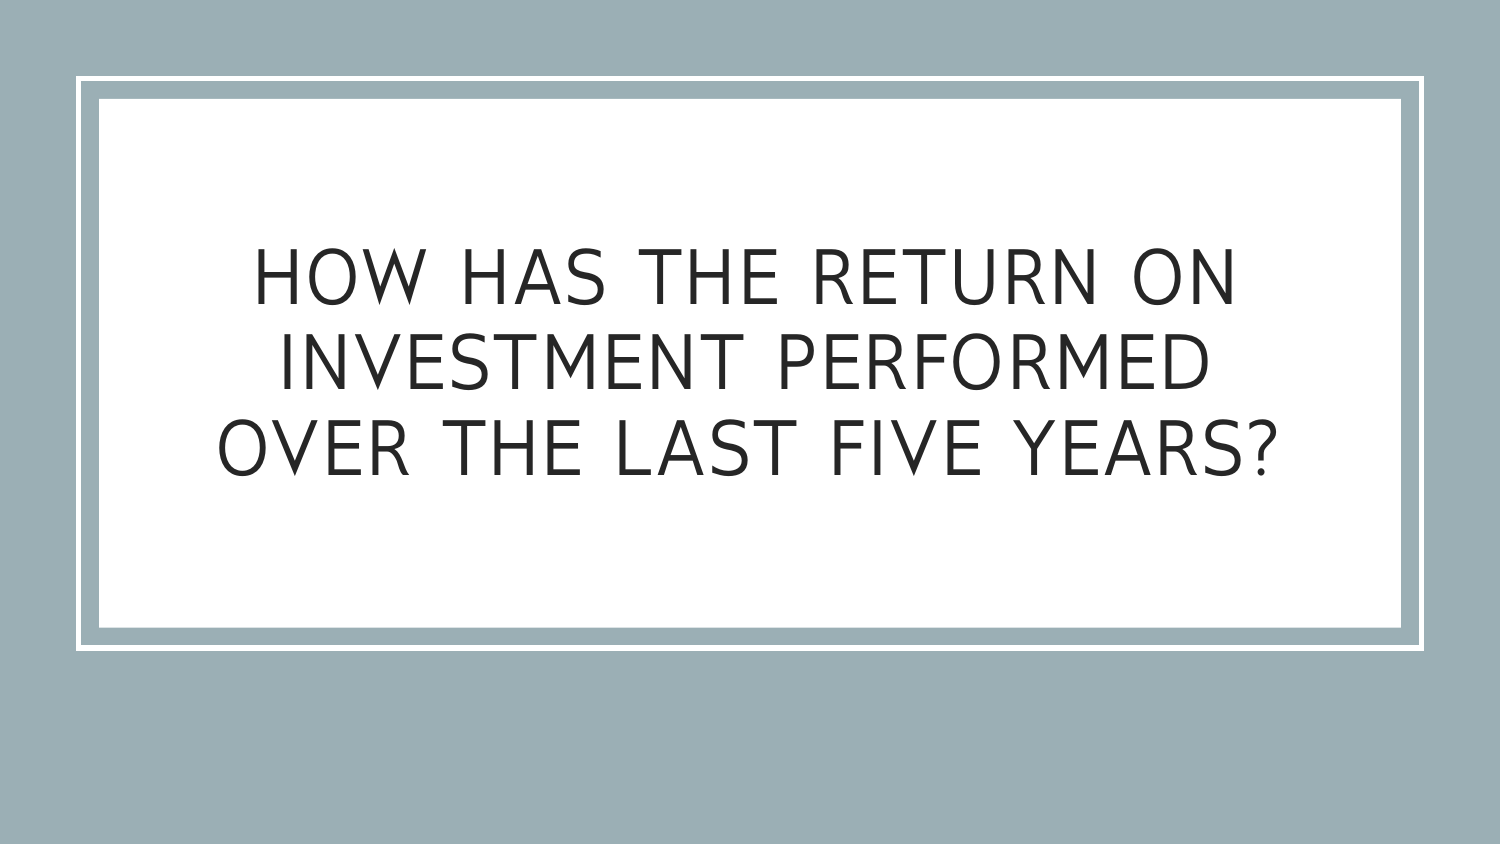

# How has the return on investment performed over the last five years?